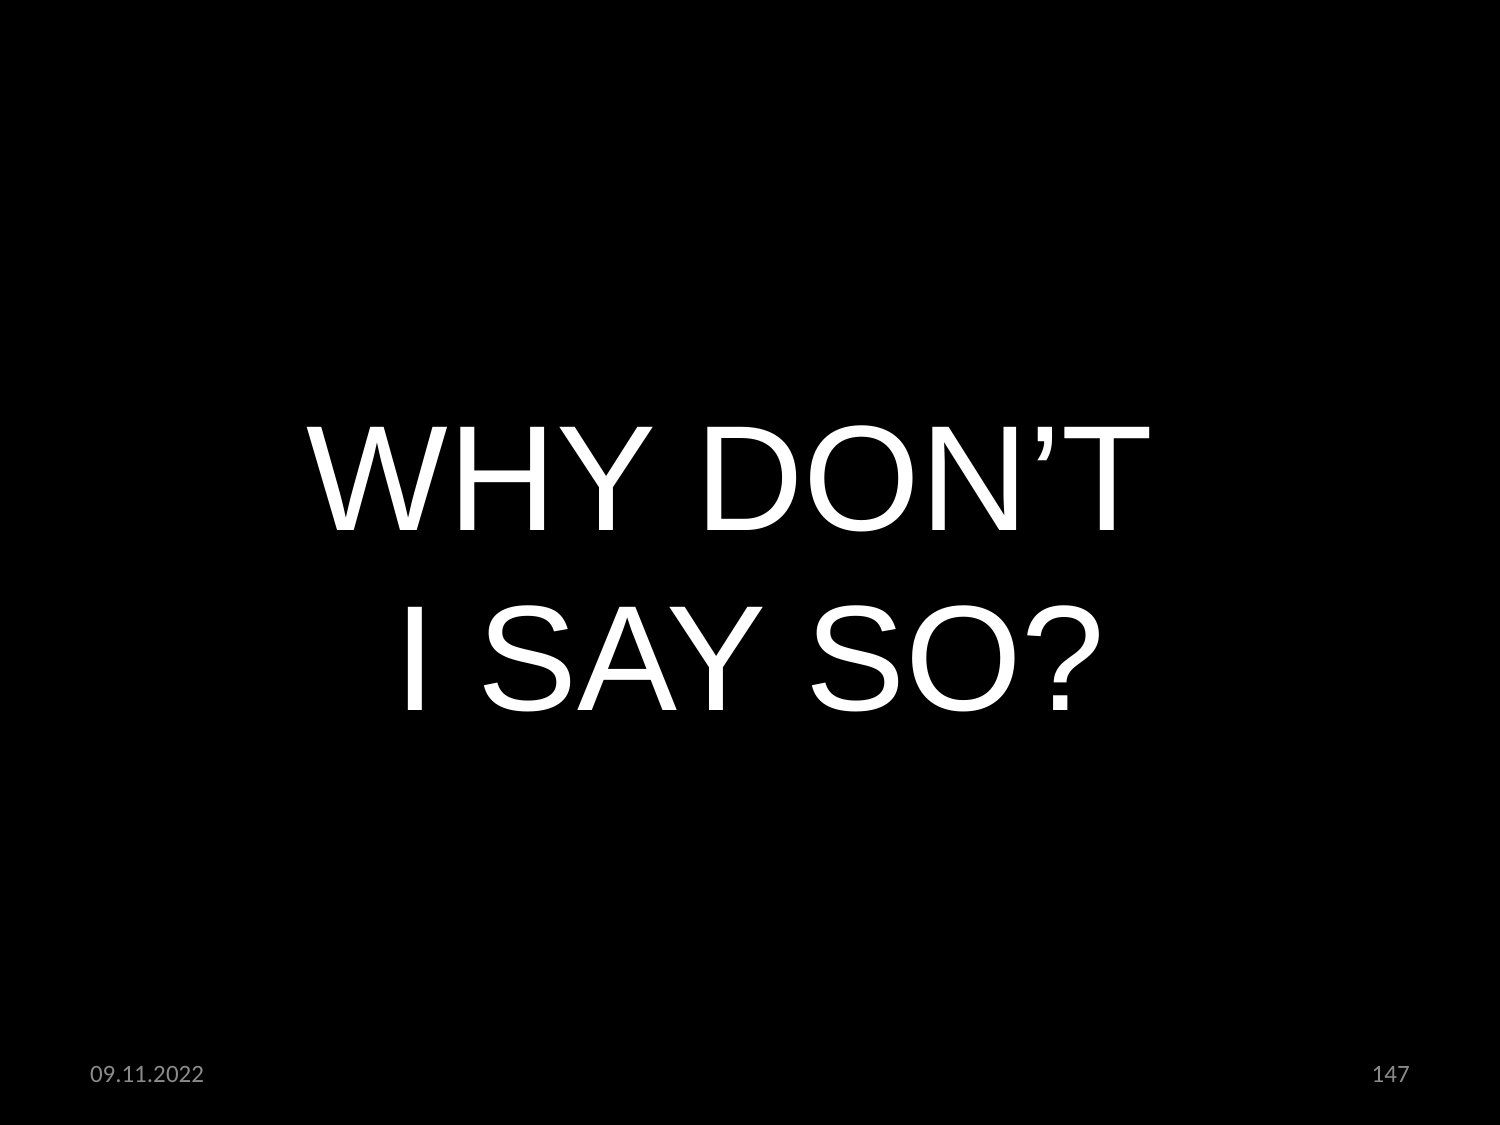

WHY DON’T
I SAY SO?
09.11.2022
147